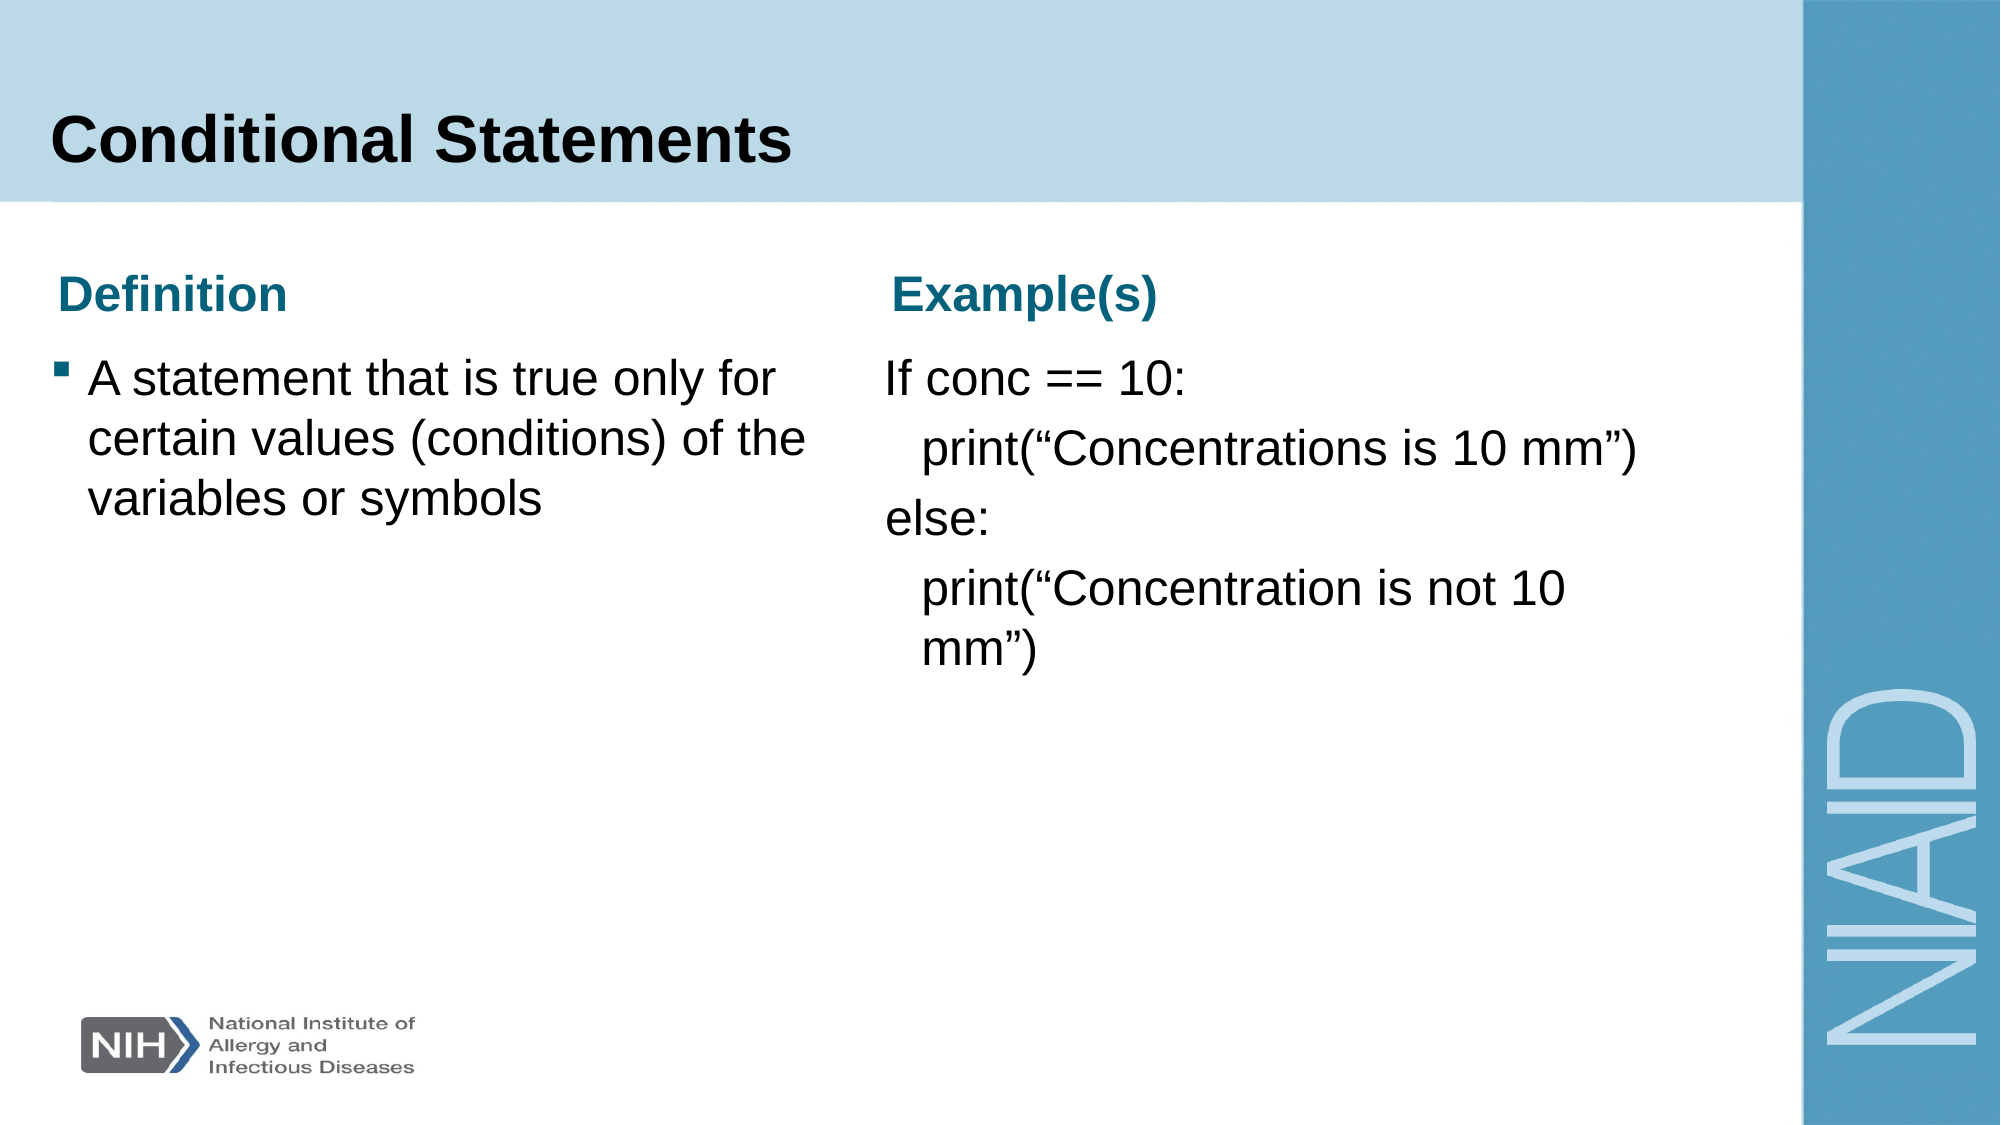

# Conditional Statements
Definition
Example(s)
A statement that is true only for certain values (conditions) of the variables or symbols
If conc == 10:
print(“Concentrations is 10 mm”)
else:
print(“Concentration is not 10 mm”)